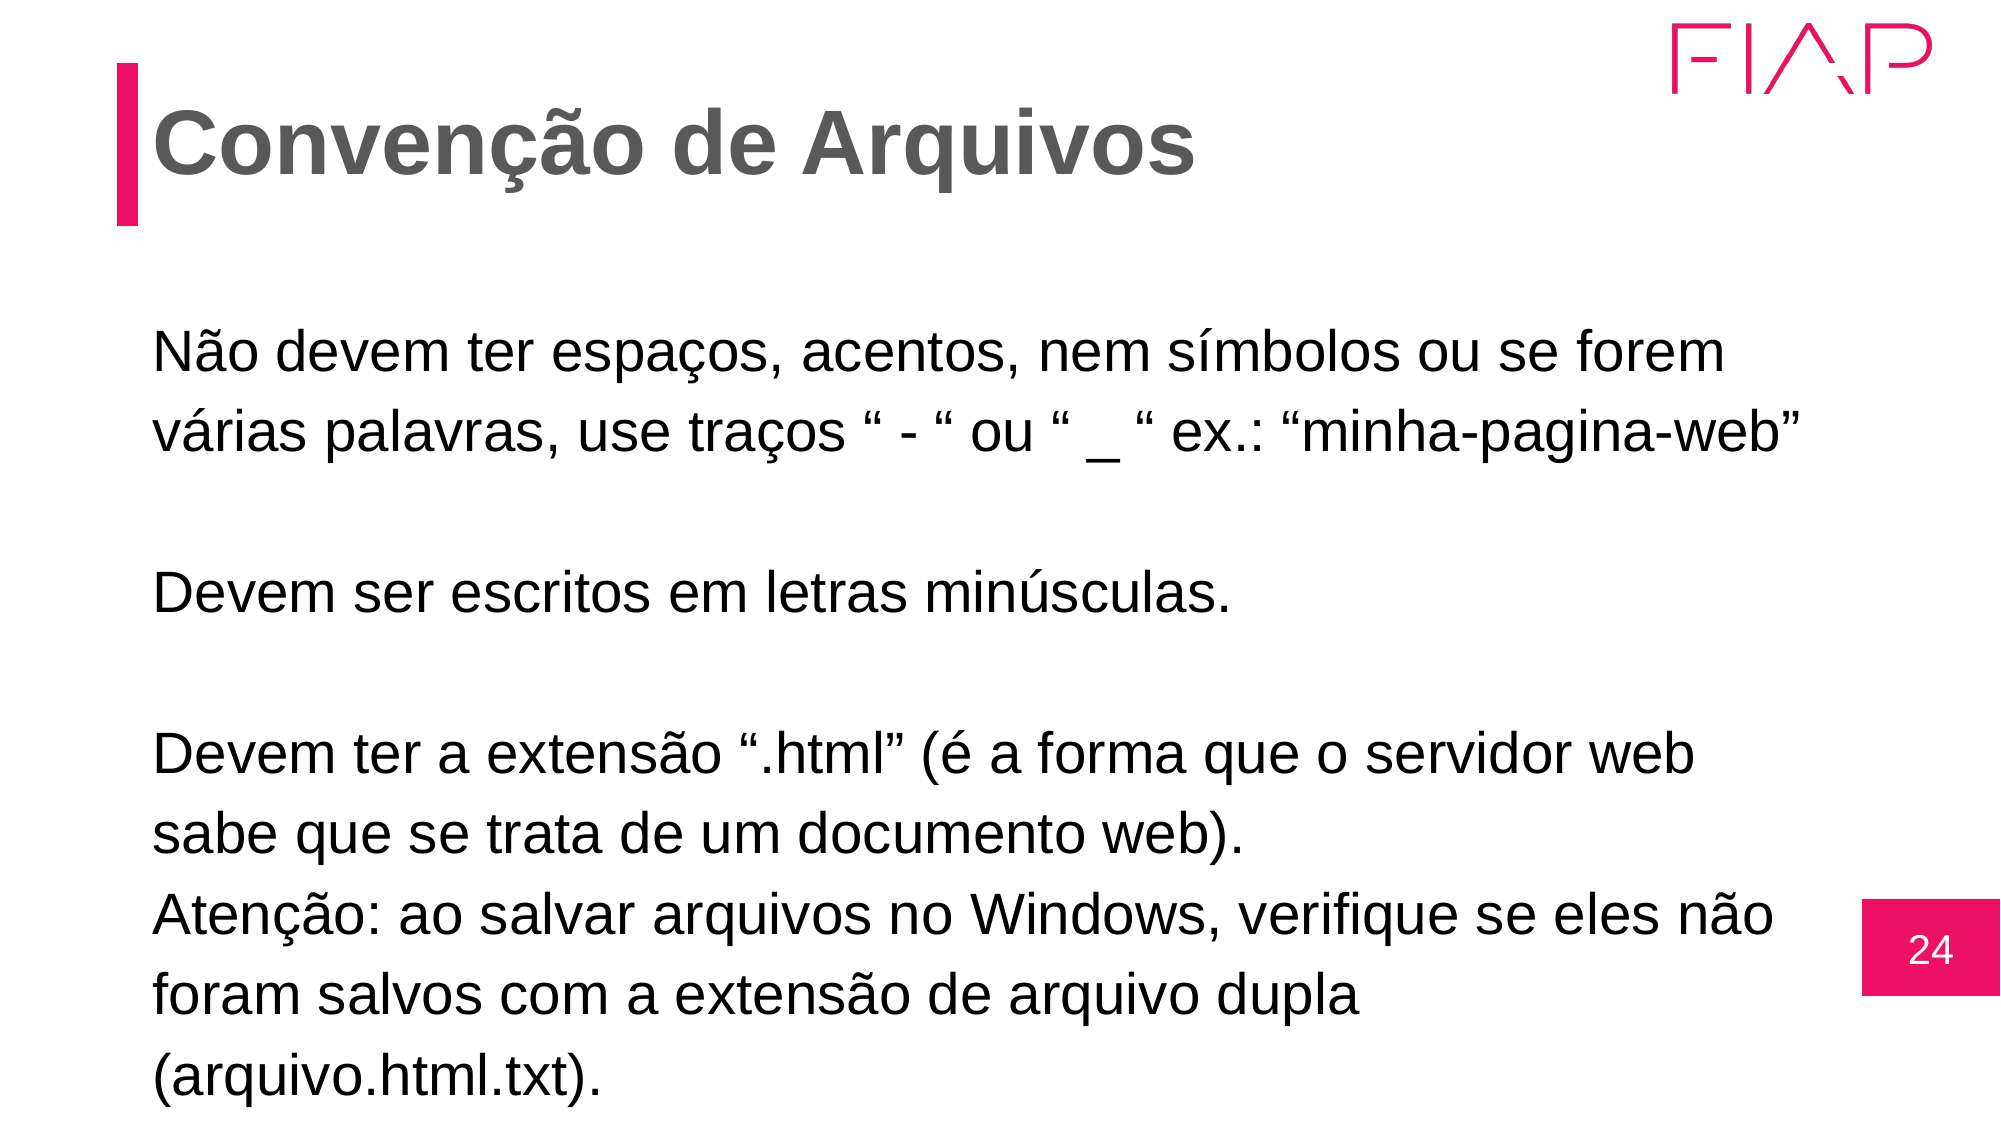

# Convenção de Arquivos
Não devem ter espaços, acentos, nem símbolos ou se forem várias palavras, use traços “ - “ ou “ _ “ ex.: “minha-pagina-web”
Devem ser escritos em letras minúsculas.

Devem ter a extensão “.html” (é a forma que o servidor web sabe que se trata de um documento web).
Atenção: ao salvar arquivos no Windows, verifique se eles não foram salvos com a extensão de arquivo dupla (arquivo.html.txt).
24